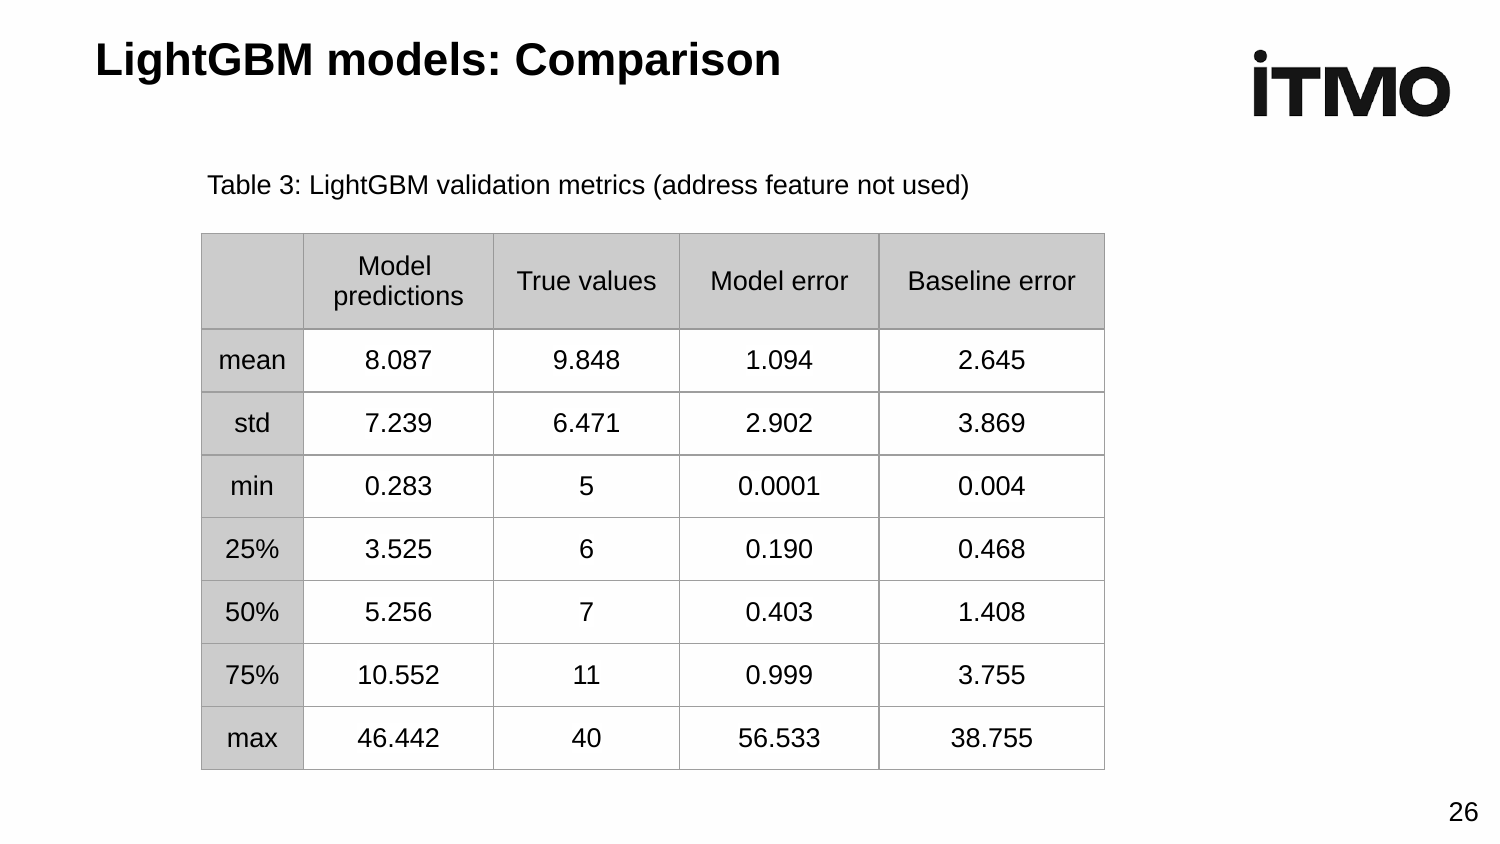

# LightGBM models: Comparison
Table 3: LightGBM validation metrics (address feature not used)

|  | Model predictions | True values | Model error | Baseline error |
| --- | --- | --- | --- | --- |
| mean | 8.087 | 9.848 | 1.094 | 2.645 |
| std | 7.239 | 6.471 | 2.902 | 3.869 |
| min | 0.283 | 5 | 0.0001 | 0.004 |
| 25% | 3.525 | 6 | 0.190 | 0.468 |
| 50% | 5.256 | 7 | 0.403 | 1.408 |
| 75% | 10.552 | 11 | 0.999 | 3.755 |
| max | 46.442 | 40 | 56.533 | 38.755 |
26